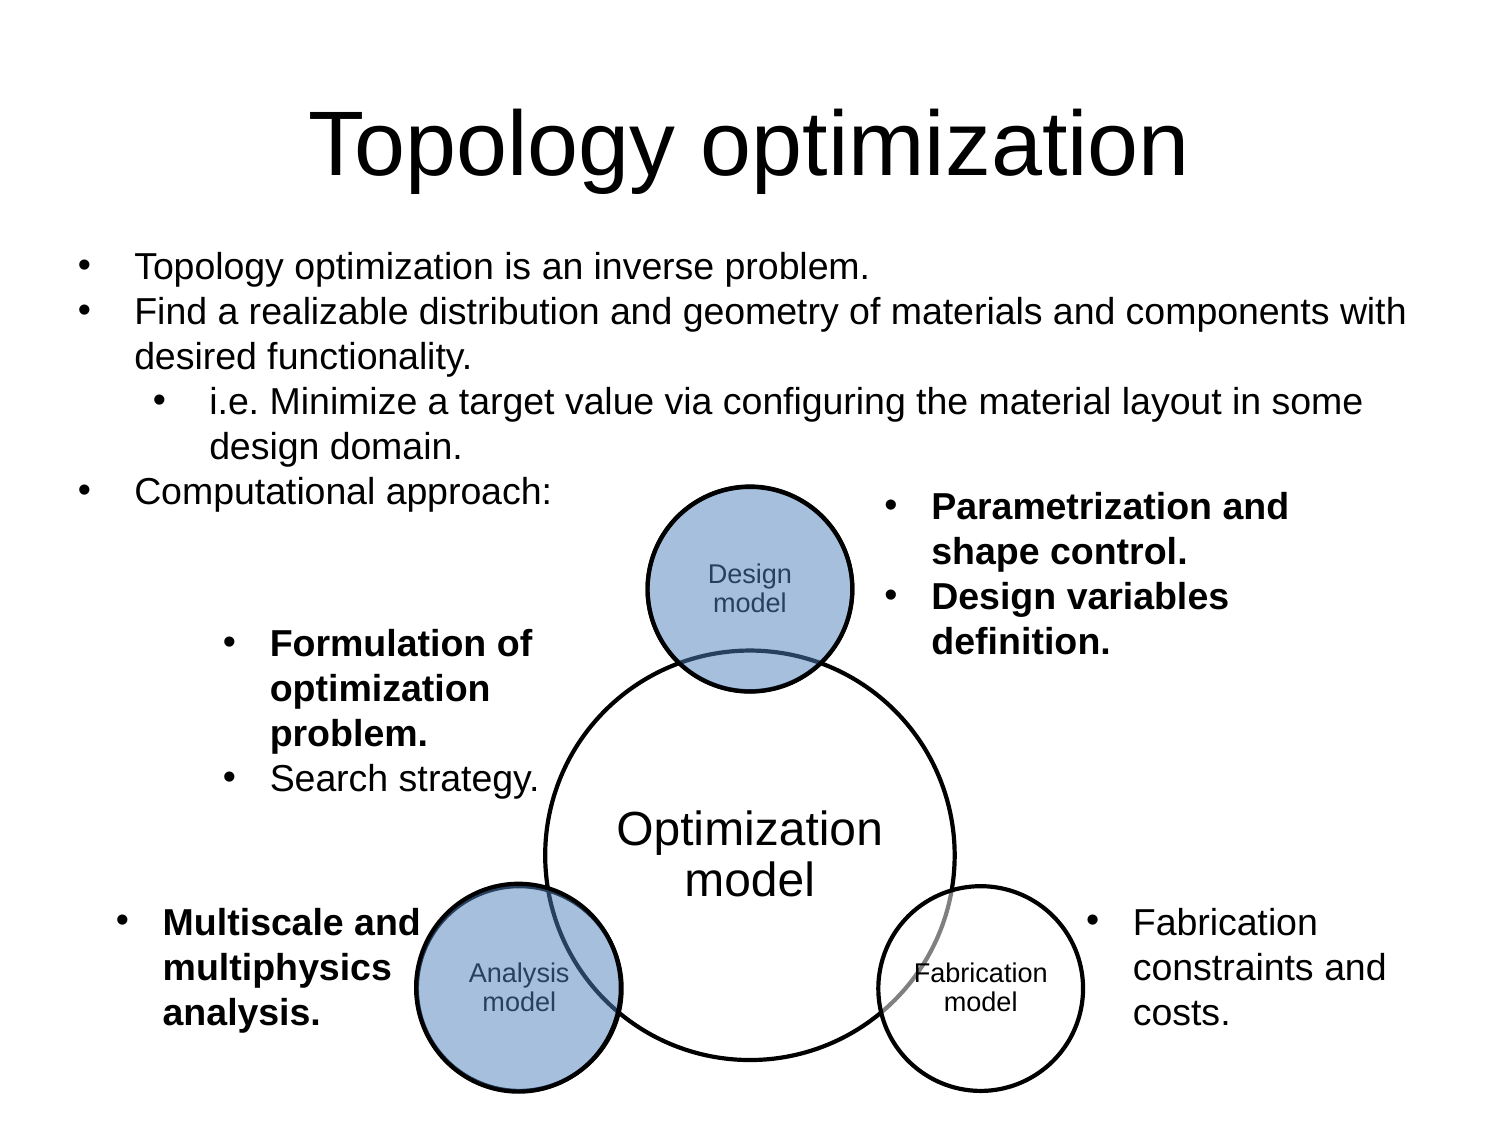

# Topology optimization
Topology optimization is an inverse problem.
Find a realizable distribution and geometry of materials and components with desired functionality.
i.e. Minimize a target value via configuring the material layout in some design domain.
Computational approach:

Optimization model
Design model
Fabrication model
Analysis model
Parametrization and shape control.
Design variables definition.

Formulation of optimization problem.
Search strategy.

Multiscale and multiphysics analysis.
Fabrication constraints and costs.